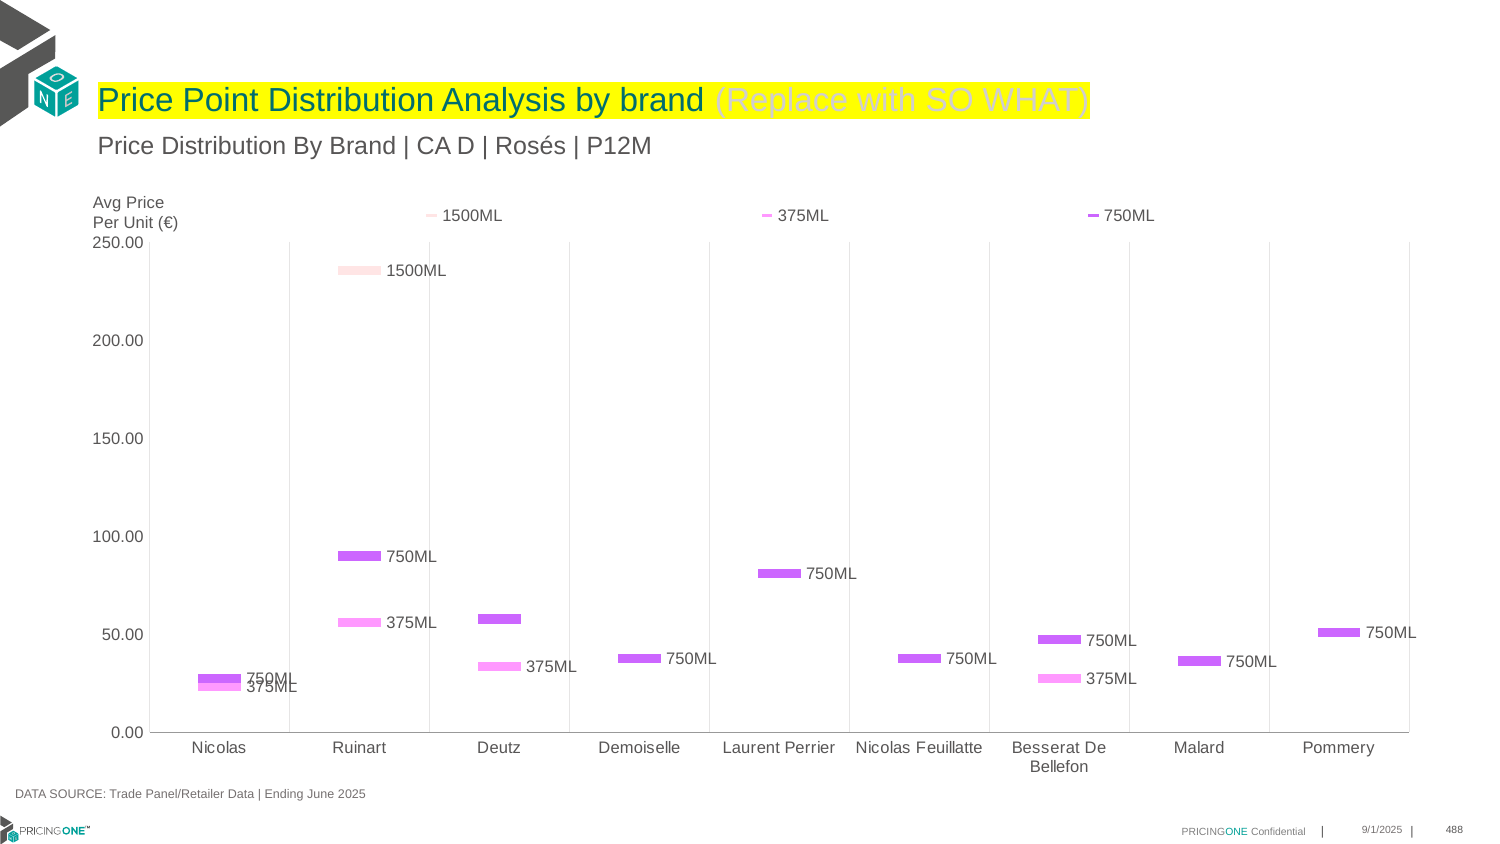

# Price Point Distribution Analysis by brand (Replace with SO WHAT)
Price Distribution By Brand | CA D | Rosés | P12M

### Chart

| Category | 1500ML | 375ML | 750ML |
|---|---|---|---|
| Nicolas | None | 23.3783 | 27.5096 |
| Ruinart | 235.4675 | 56.0418 | 89.9126 |
| Deutz | None | 33.5419 | 57.7782 |
| Demoiselle | None | None | 37.6548 |
| Laurent Perrier | None | None | 81.074 |
| Nicolas Feuillatte | None | None | 37.6925 |
| Besserat De Bellefon | None | 27.4107 | 47.1626 |
| Malard | None | None | 36.3323 |
| Pommery | None | None | 51.0137 |
Avg Price
Per Unit (€)
DATA SOURCE: Trade Panel/Retailer Data | Ending June 2025
9/1/2025
488